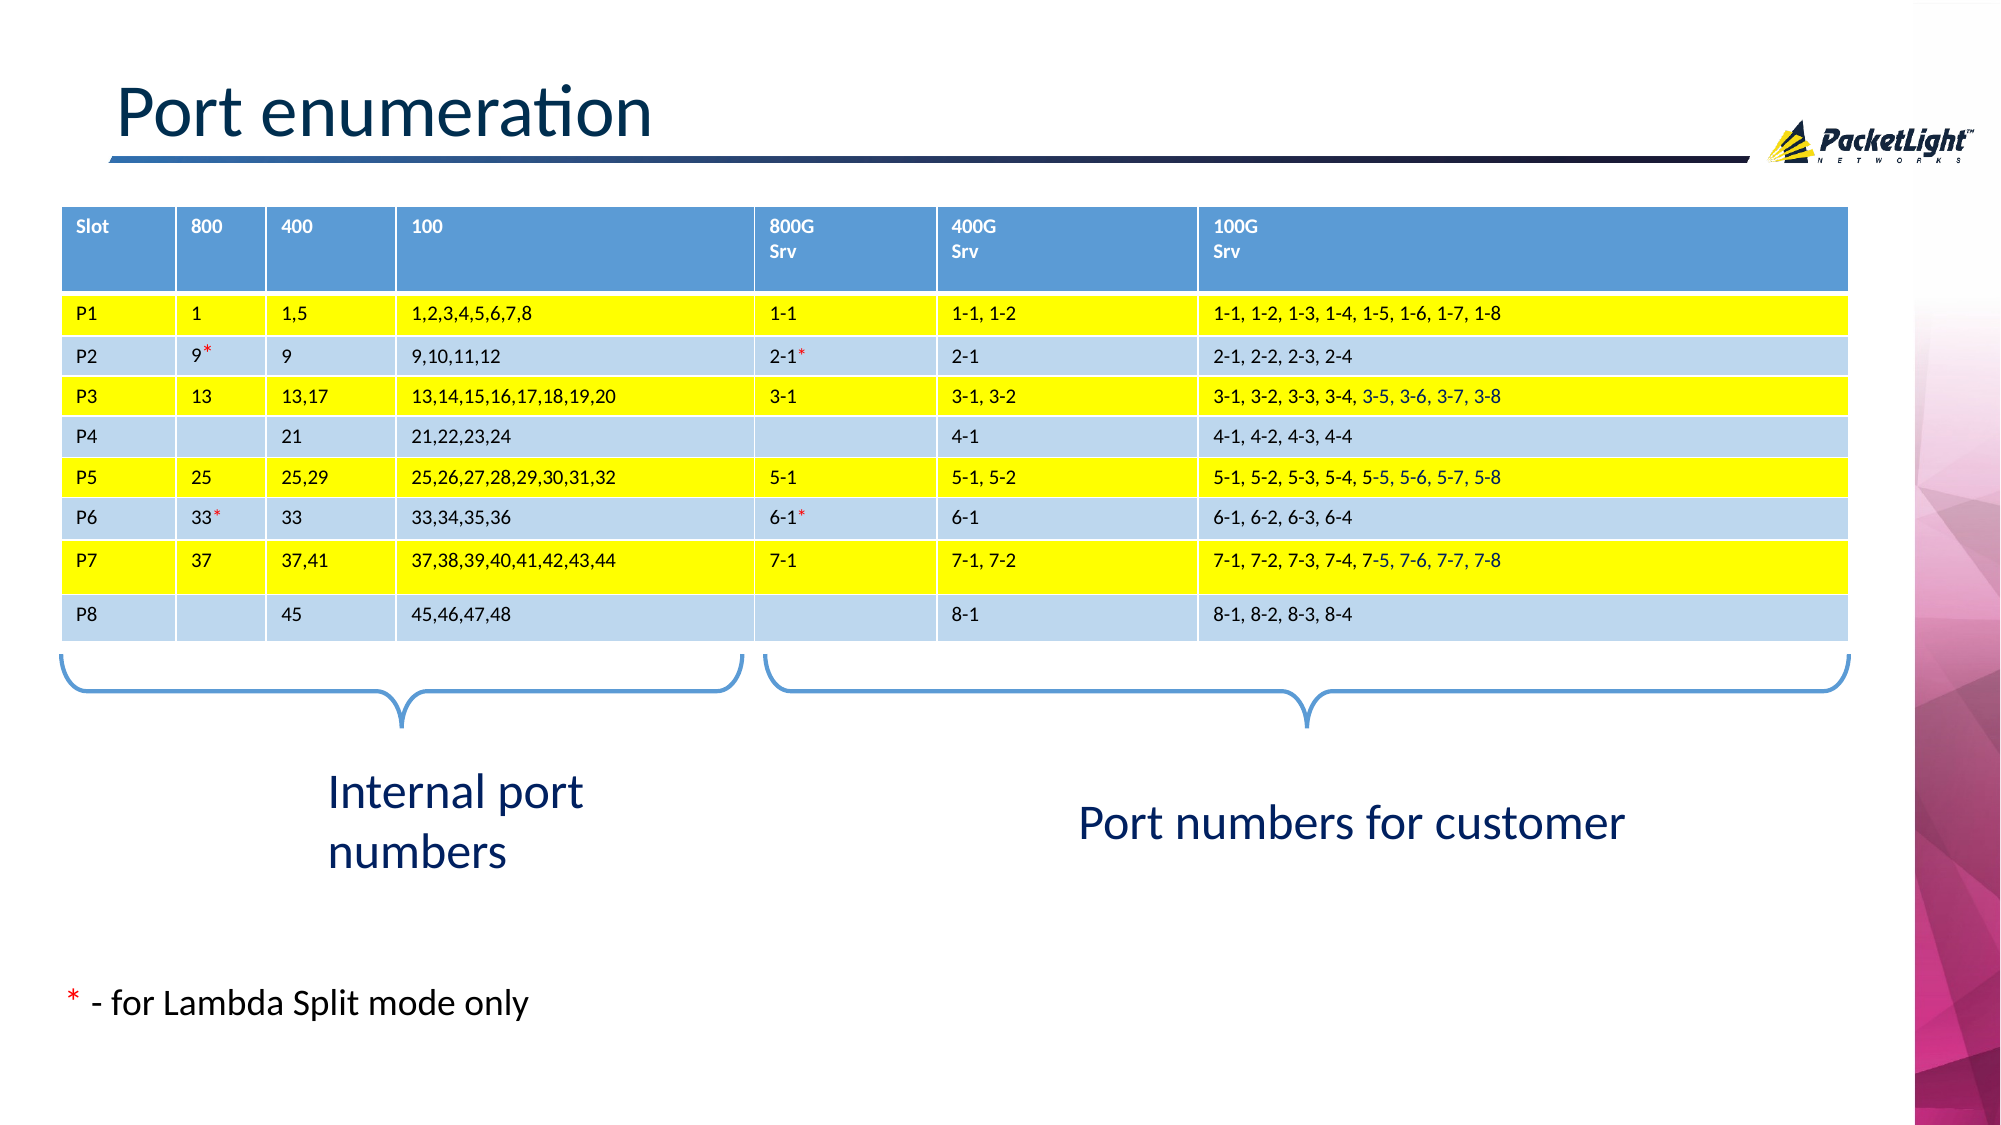

# Port enumeration

| Slot | 800 | 400 | 100 | 800G Srv | 400G Srv | 100G Srv |
| --- | --- | --- | --- | --- | --- | --- |
| P1 | 1 | 1,5 | 1,2,3,4,5,6,7,8 | 1-1 | 1-1, 1-2 | 1-1, 1-2, 1-3, 1-4, 1-5, 1-6, 1-7, 1-8 |
| P2 | 9\* | 9 | 9,10,11,12 | 2-1\* | 2-1 | 2-1, 2-2, 2-3, 2-4 |
| P3 | 13 | 13,17 | 13,14,15,16,17,18,19,20 | 3-1 | 3-1, 3-2 | 3-1, 3-2, 3-3, 3-4, 3-5, 3-6, 3-7, 3-8 |
| P4 |  | 21 | 21,22,23,24 |  | 4-1 | 4-1, 4-2, 4-3, 4-4 |
| P5 | 25 | 25,29 | 25,26,27,28,29,30,31,32 | 5-1 | 5-1, 5-2 | 5-1, 5-2, 5-3, 5-4, 5-5, 5-6, 5-7, 5-8 |
| P6 | 33\* | 33 | 33,34,35,36 | 6-1\* | 6-1 | 6-1, 6-2, 6-3, 6-4 |
| P7 | 37 | 37,41 | 37,38,39,40,41,42,43,44 | 7-1 | 7-1, 7-2 | 7-1, 7-2, 7-3, 7-4, 7-5, 7-6, 7-7, 7-8 |
| P8 |  | 45 | 45,46,47,48 |  | 8-1 | 8-1, 8-2, 8-3, 8-4 |

Internal port
numbers
Port numbers for customer
* - for Lambda Split mode only